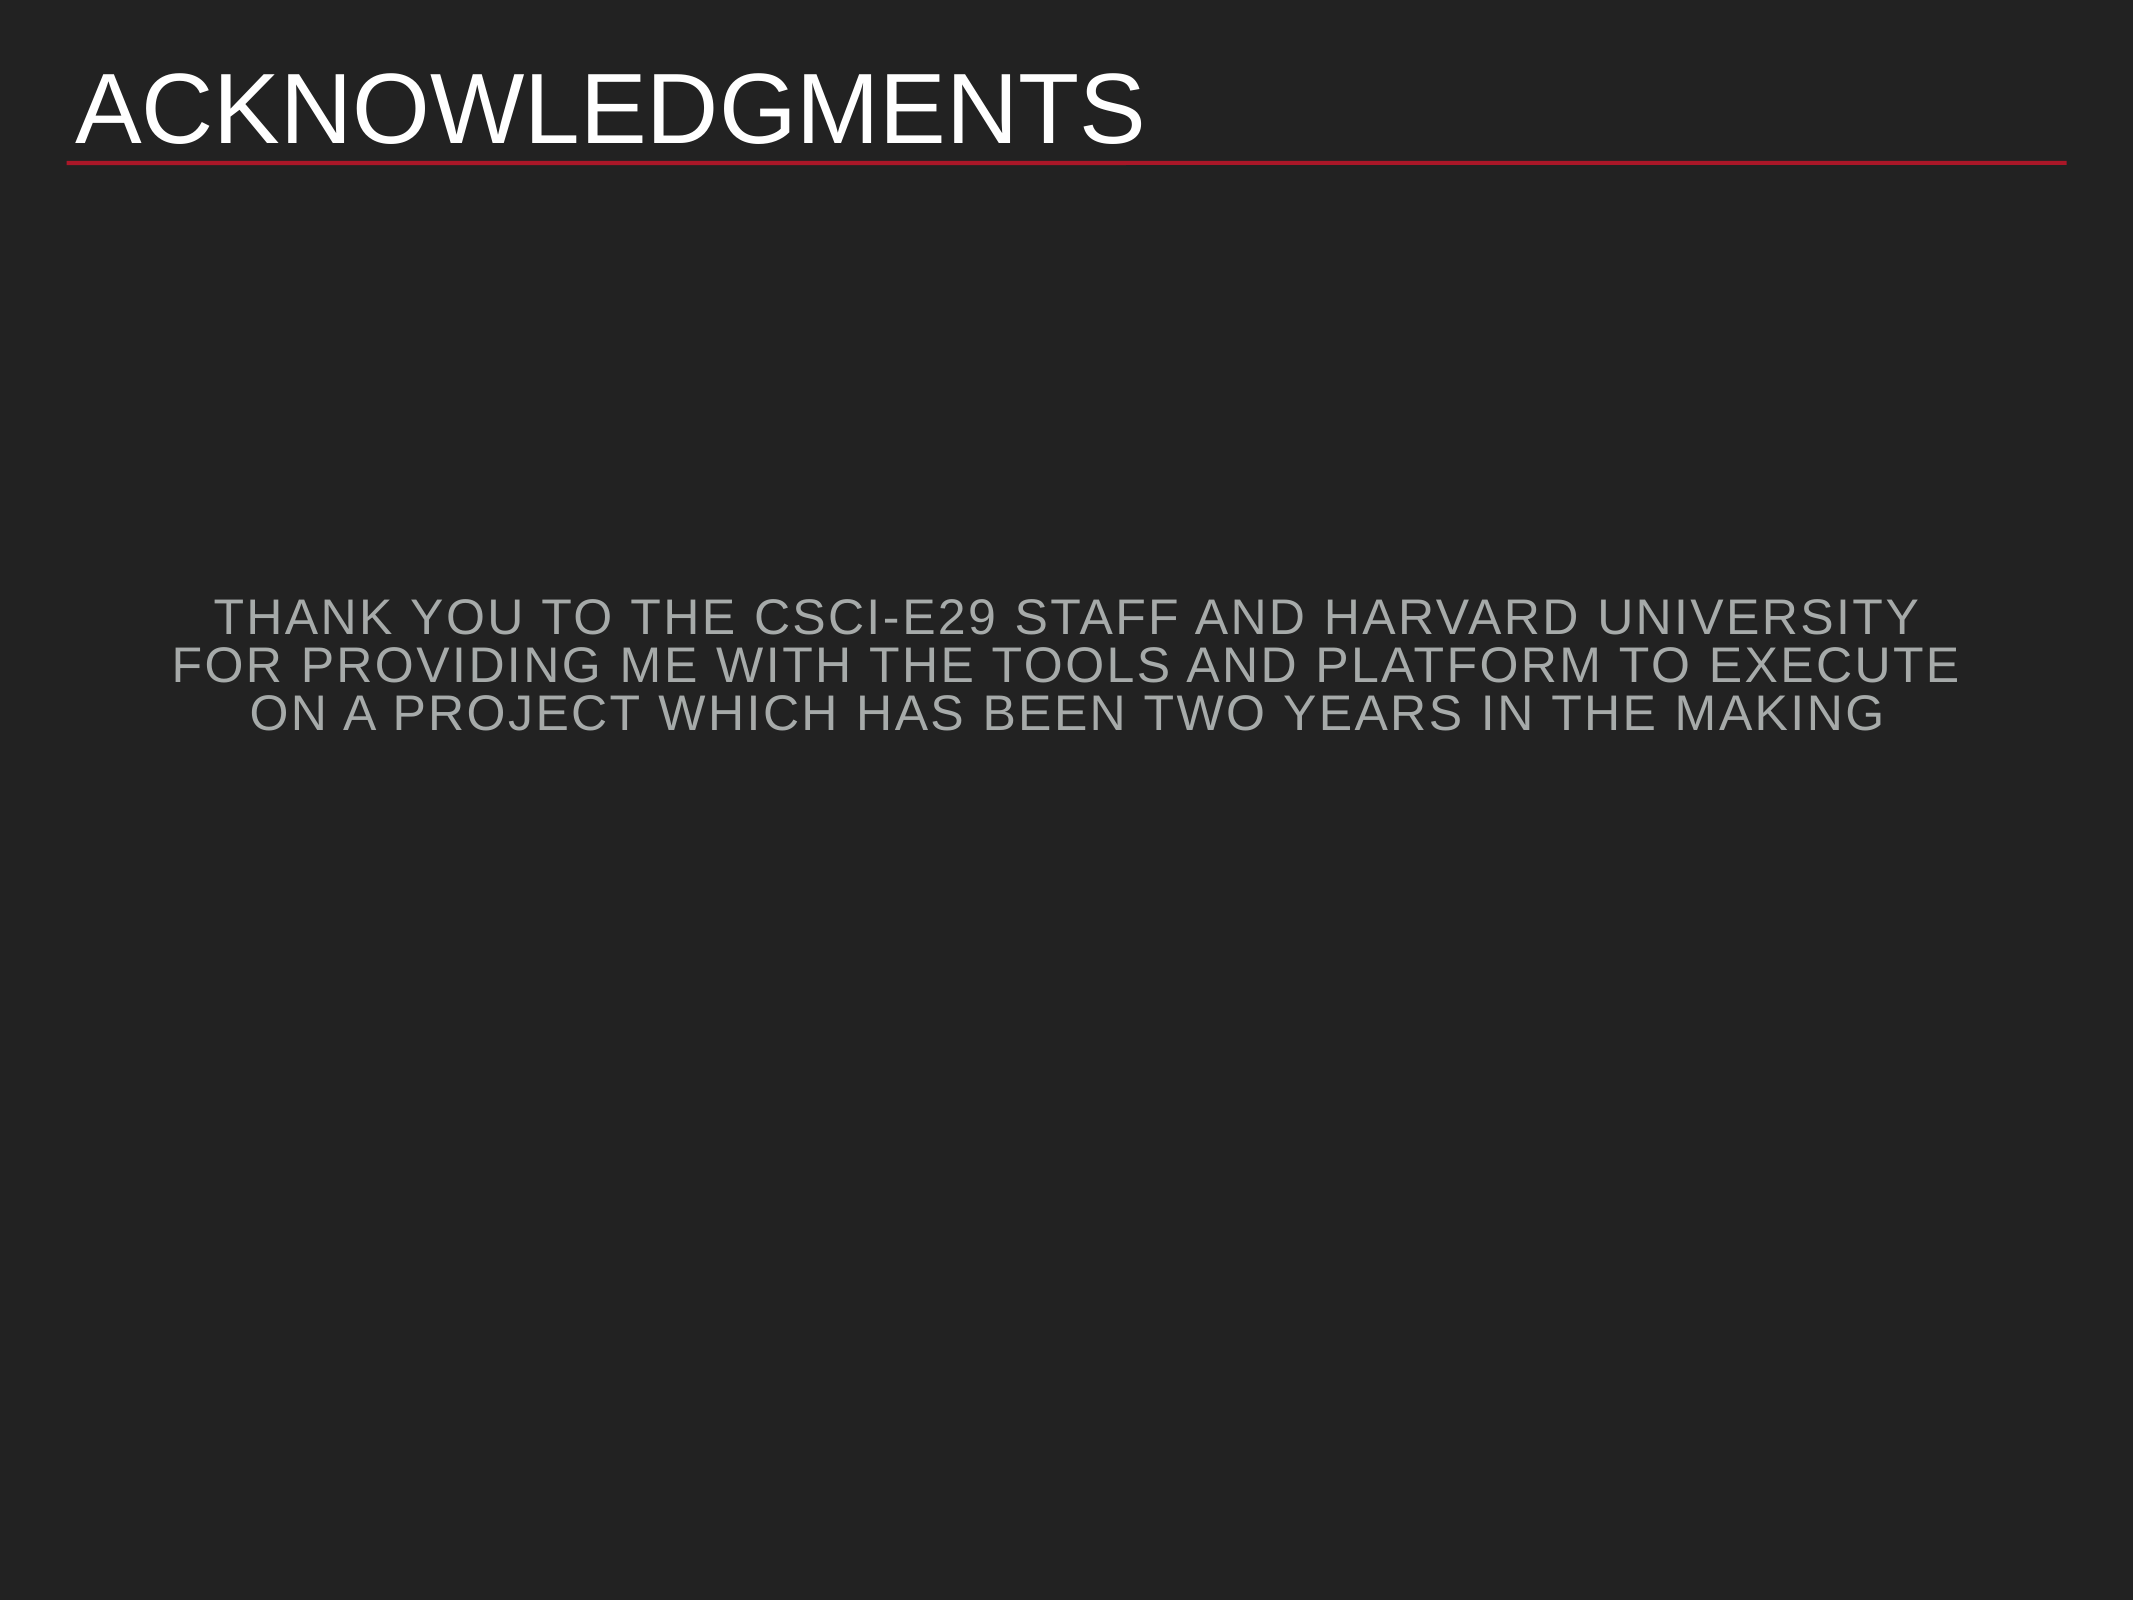

# Acknowledgments
Thank you to the CSCI-E29 staff and Harvard university for providing me with the tools and platform to execute on a project which has been two years in the making